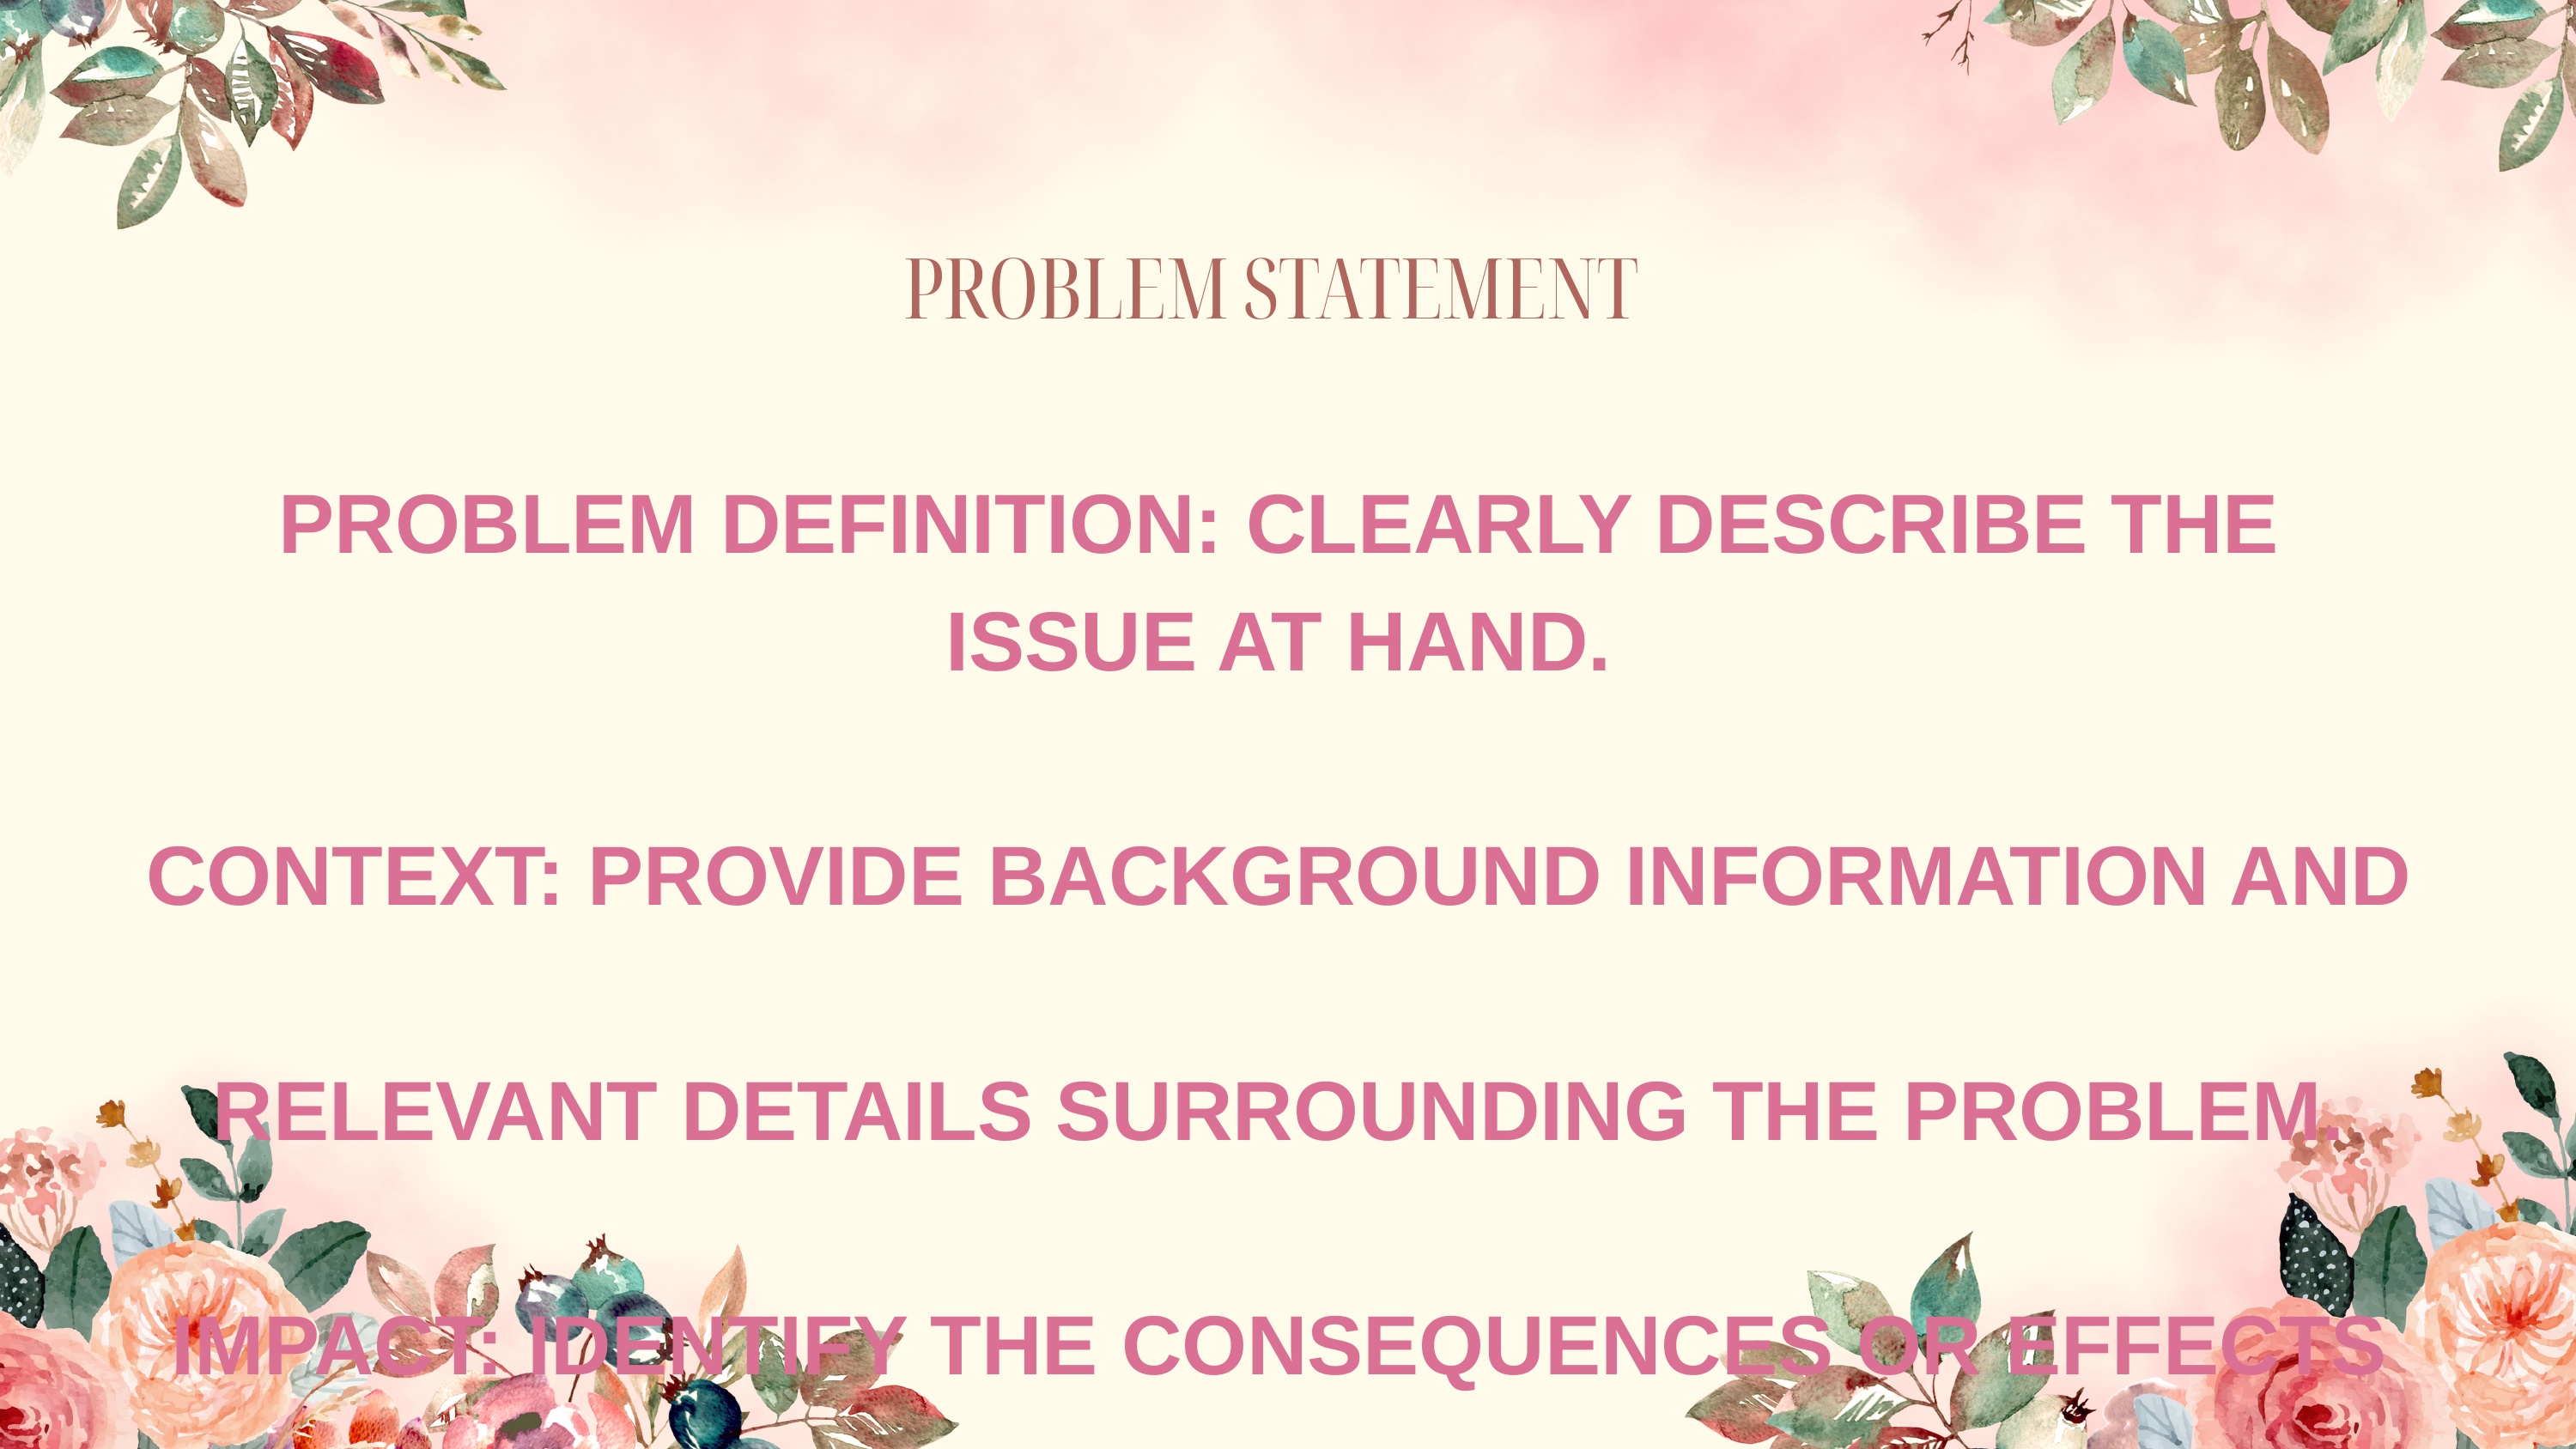

PROBLEM STATEMENT

PROBLEM DEFINITION: CLEARLY DESCRIBE THE ISSUE AT HAND.
CONTEXT: PROVIDE BACKGROUND INFORMATION AND
RELEVANT DETAILS SURROUNDING THE PROBLEM.
IMPACT: IDENTIFY THE CONSEQUENCES OR EFFECTS
RESULTING FROM THE PROBLEM.
GOALS: DEFINE WHAT YOU AIM TO ACHIEVE BY RESOLVING
THE PROBLEM.